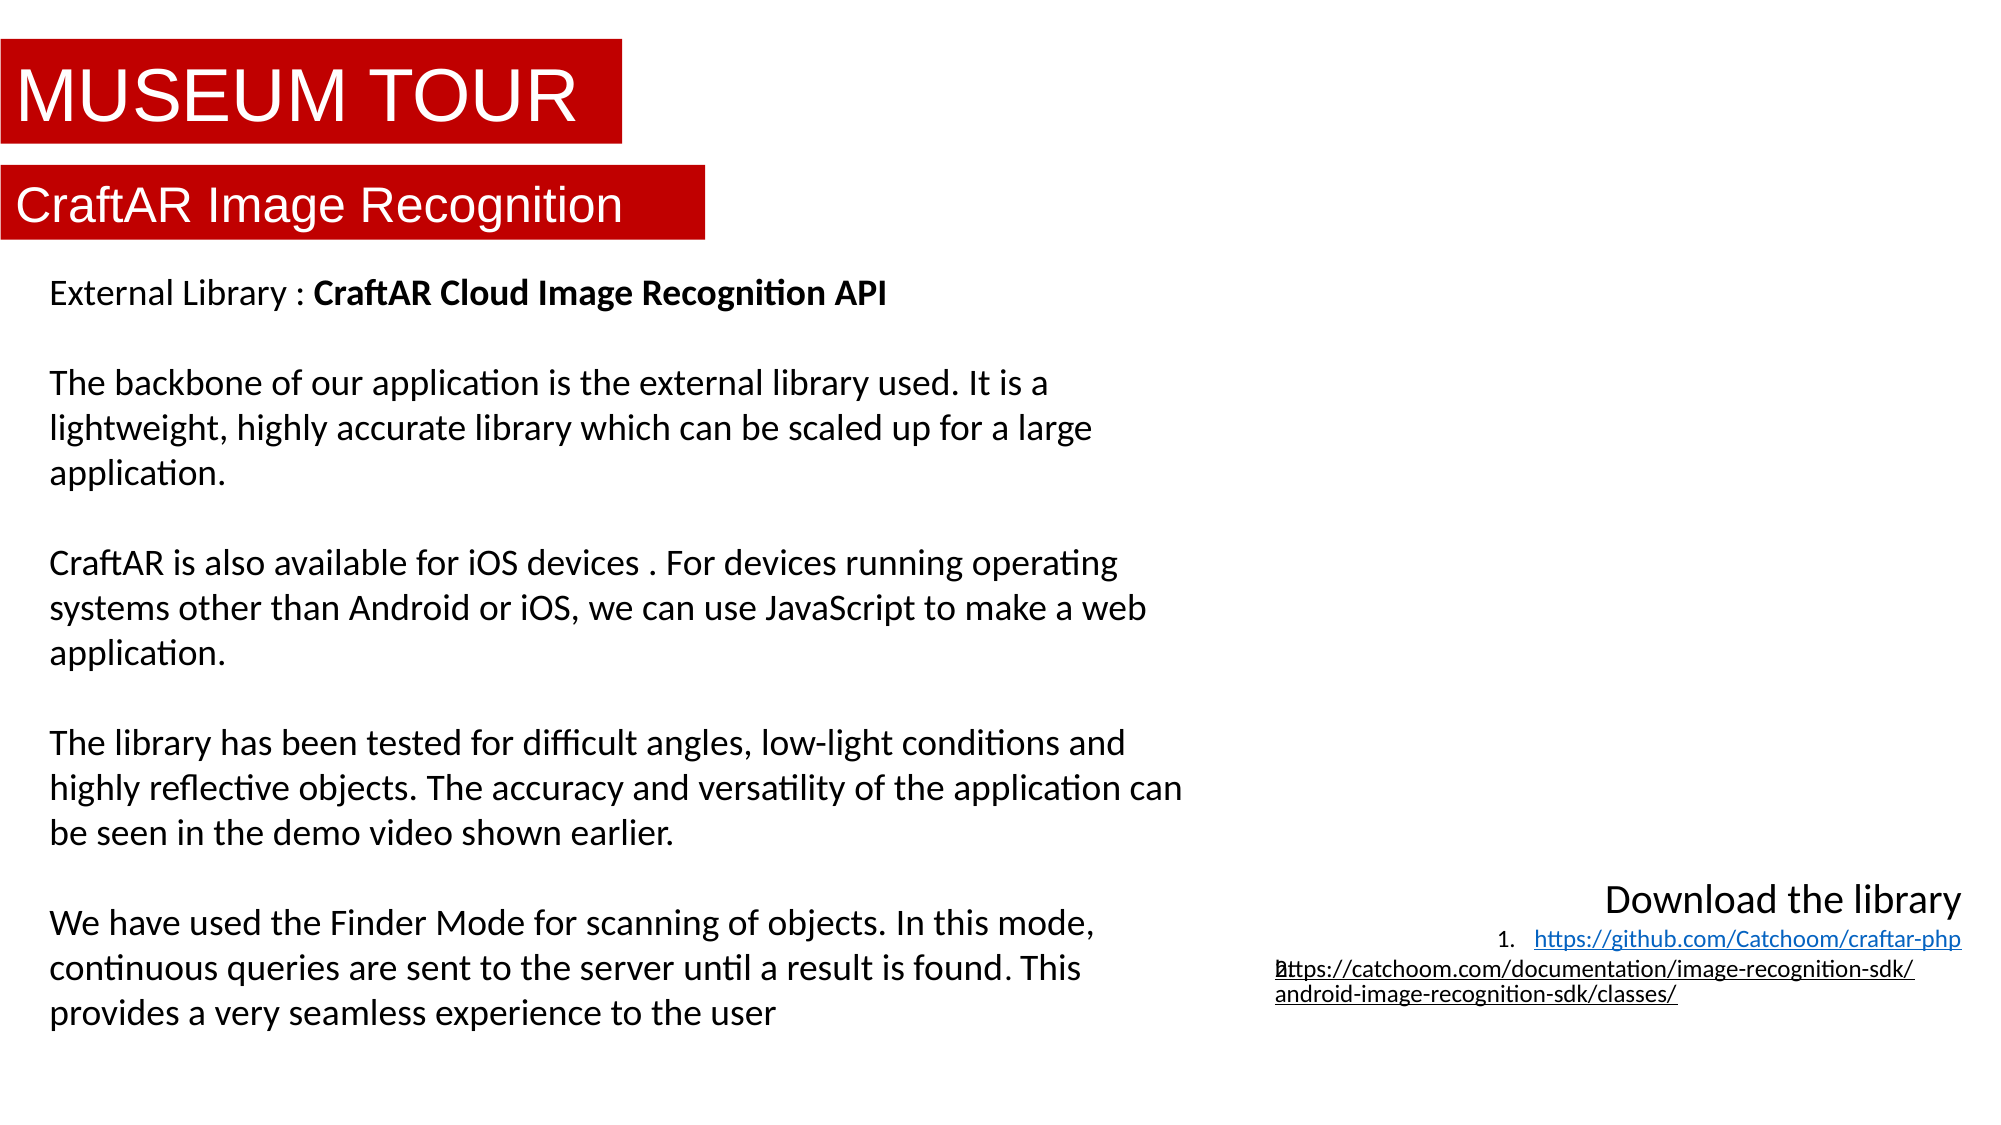

MUSEUM TOUR
CraftAR Image Recognition
External Library : CraftAR Cloud Image Recognition API

The backbone of our application is the external library used. It is a lightweight, highly accurate library which can be scaled up for a large application.

CraftAR is also available for iOS devices . For devices running operating systems other than Android or iOS, we can use JavaScript to make a web application.

The library has been tested for difficult angles, low-light conditions and highly reflective objects. The accuracy and versatility of the application can be seen in the demo video shown earlier.

We have used the Finder Mode for scanning of objects. In this mode, continuous queries are sent to the server until a result is found. This provides a very seamless experience to the user

Download the library
https://github.com/Catchoom/craftar-php
https://catchoom.com/documentation/image-recognition-sdk/android-image-recognition-sdk/classes/